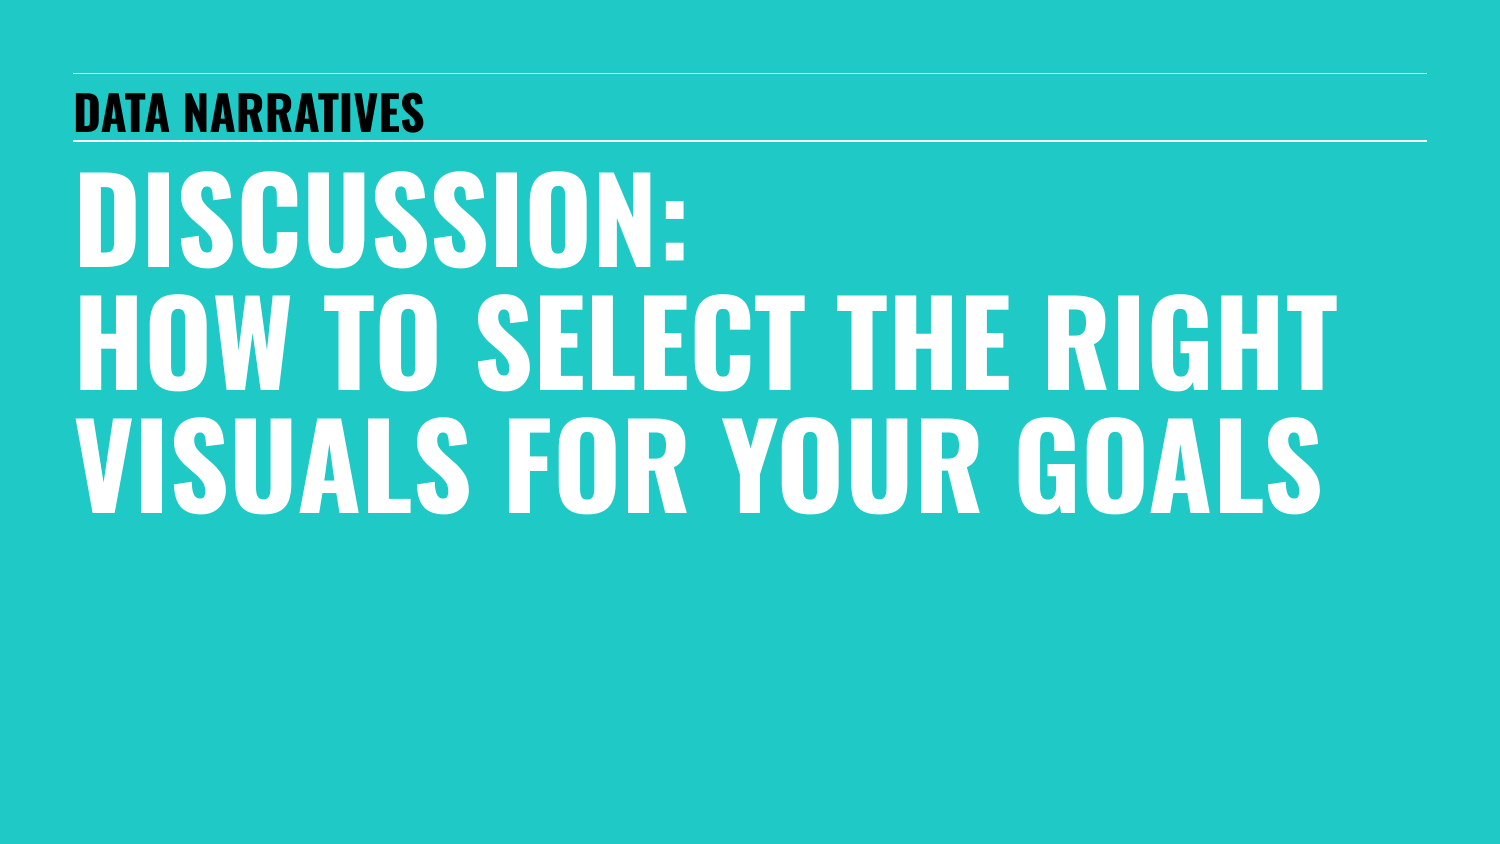

DATA NARRATIVES
DISCUSSION:
HOW TO SELECT THE RIGHT VISUALS FOR YOUR GOALS